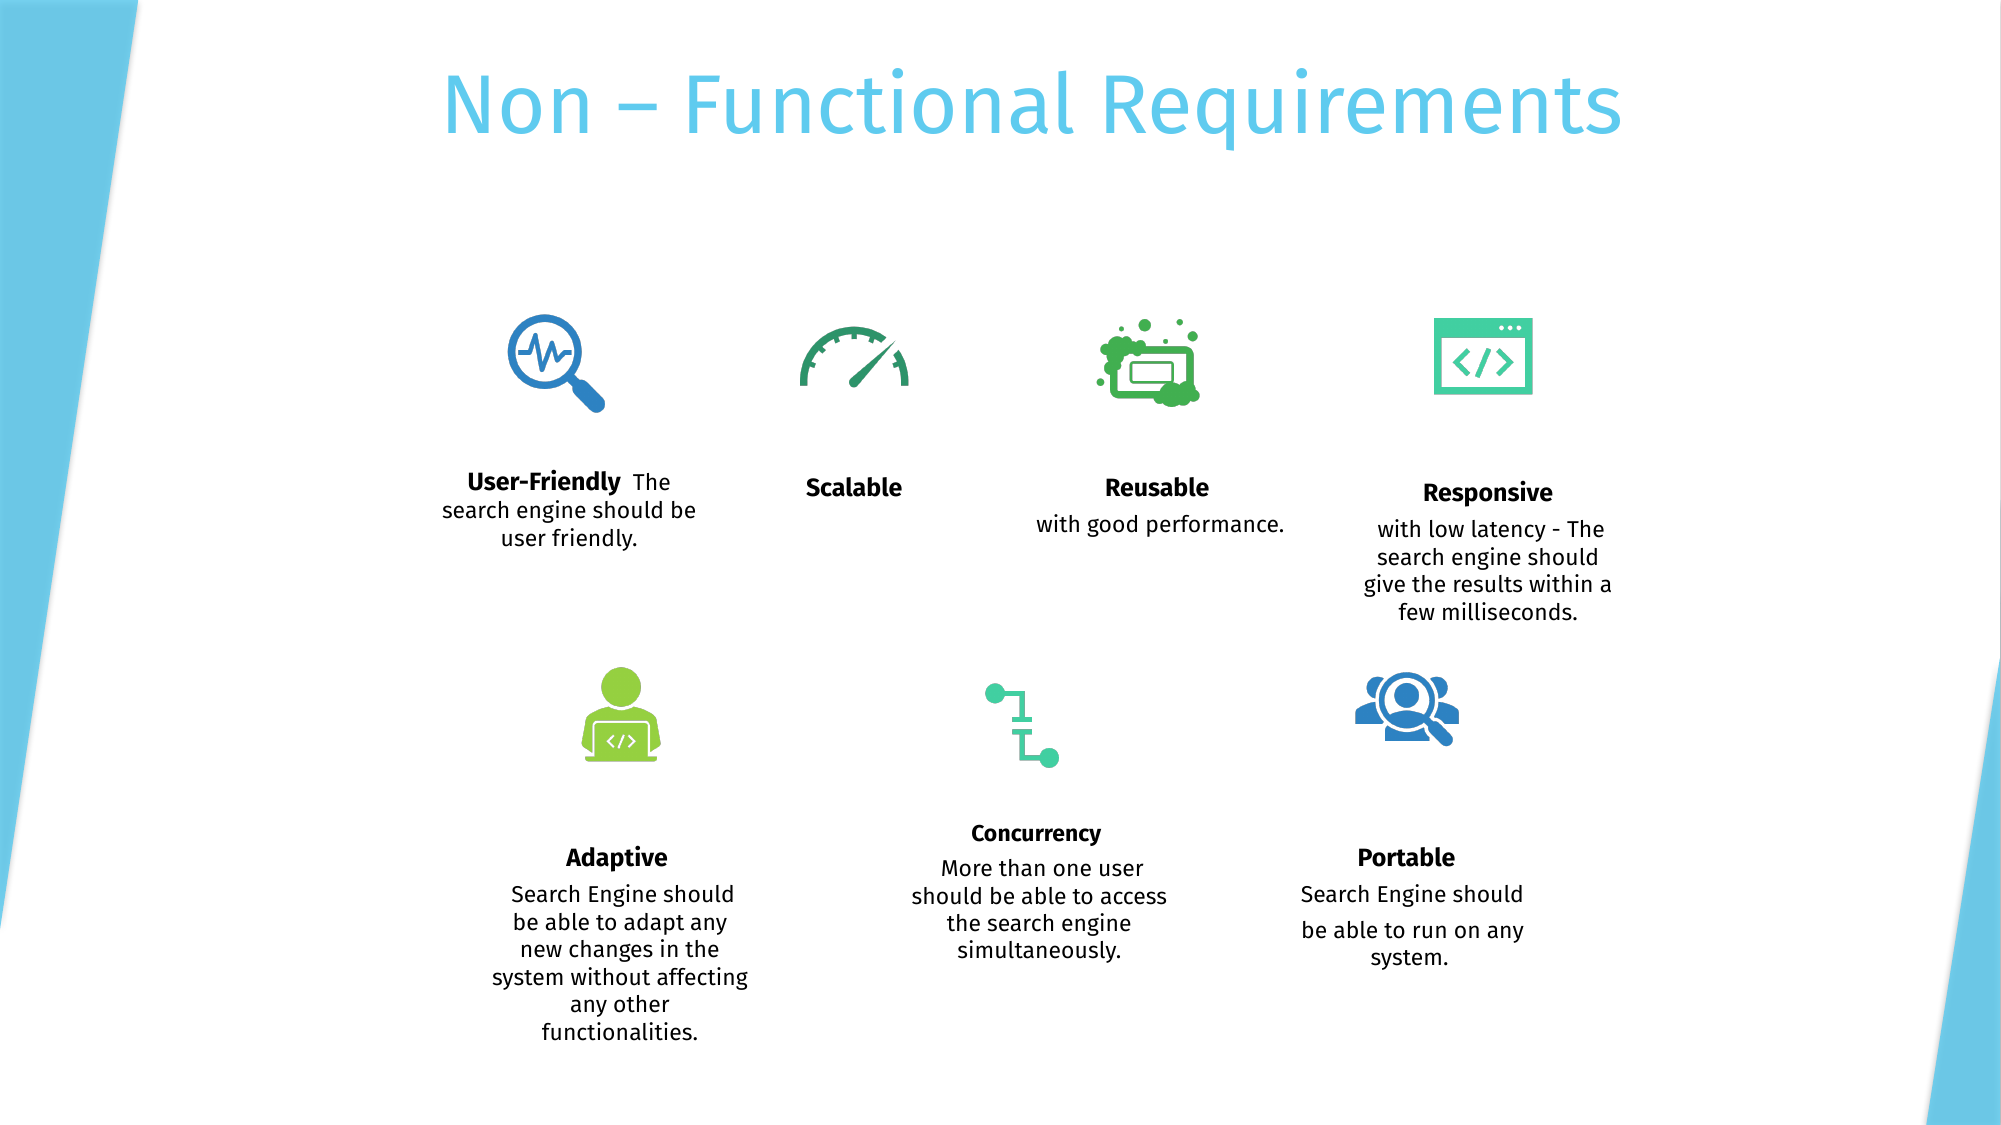

# Non – Functional Requirements
User-Friendly  The search engine should be user friendly.
Responsive
 with low latency - The search engine should give the results within a few milliseconds.
Scalable
Reusable
with good performance.
Adaptive
 Search Engine should be able to adapt any new changes in the system without affecting any other functionalities.
Portable
 Search Engine should
 be able to run on any system.
Concurrency
 More than one user should be able to access the search engine simultaneously.